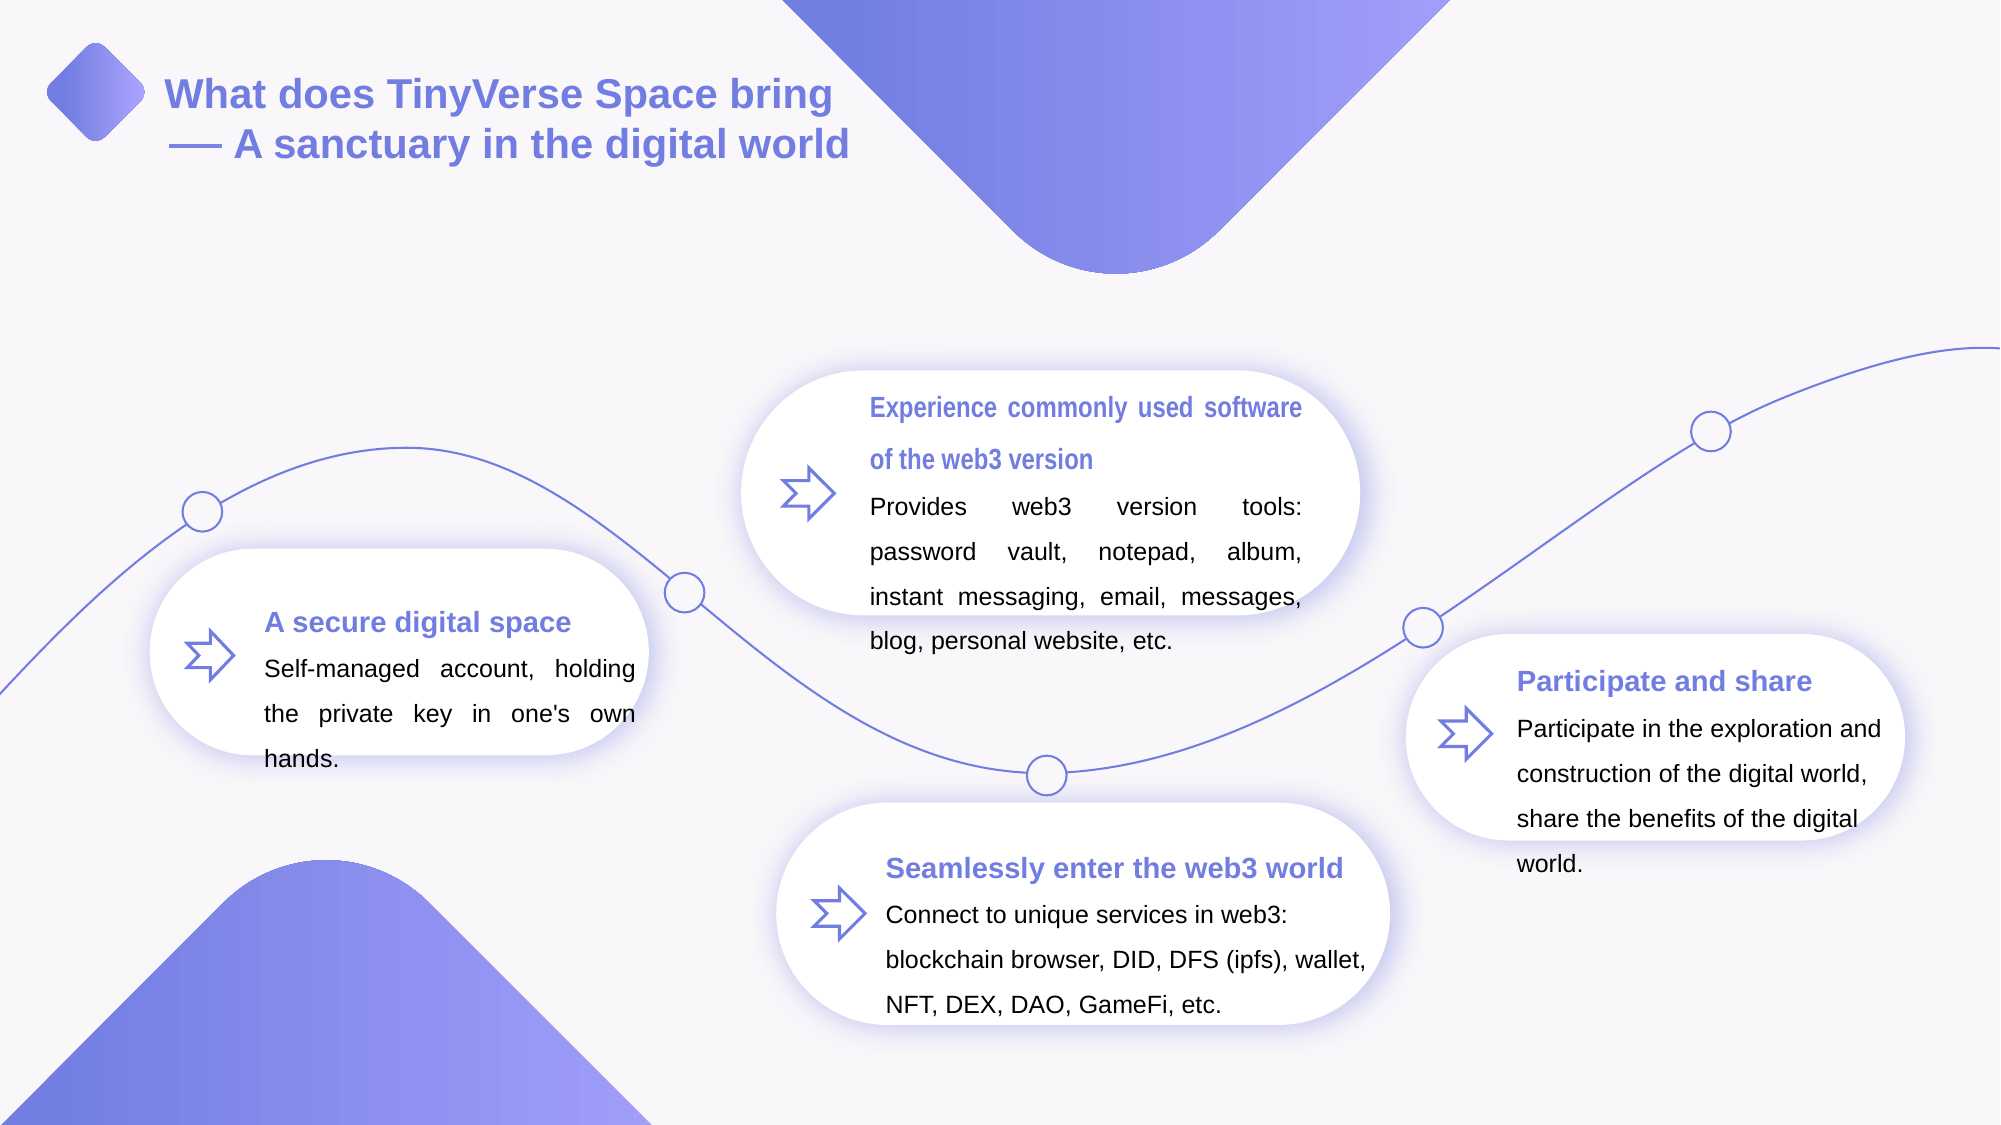

What does TinyVerse Space bring
      A sanctuary in the digital world

Experience commonly used software of the web3 version
Provides web3 version tools: password vault, notepad, album, instant messaging, email, messages, blog, personal website, etc.

A secure digital space
Self-managed account, holding the private key in one's own hands.

Participate and share
Participate in the exploration and construction of the digital world, share the benefits of the digital world.

Seamlessly enter the web3 world
Connect to unique services in web3: blockchain browser, DID, DFS (ipfs), wallet, NFT, DEX, DAO, GameFi, etc.